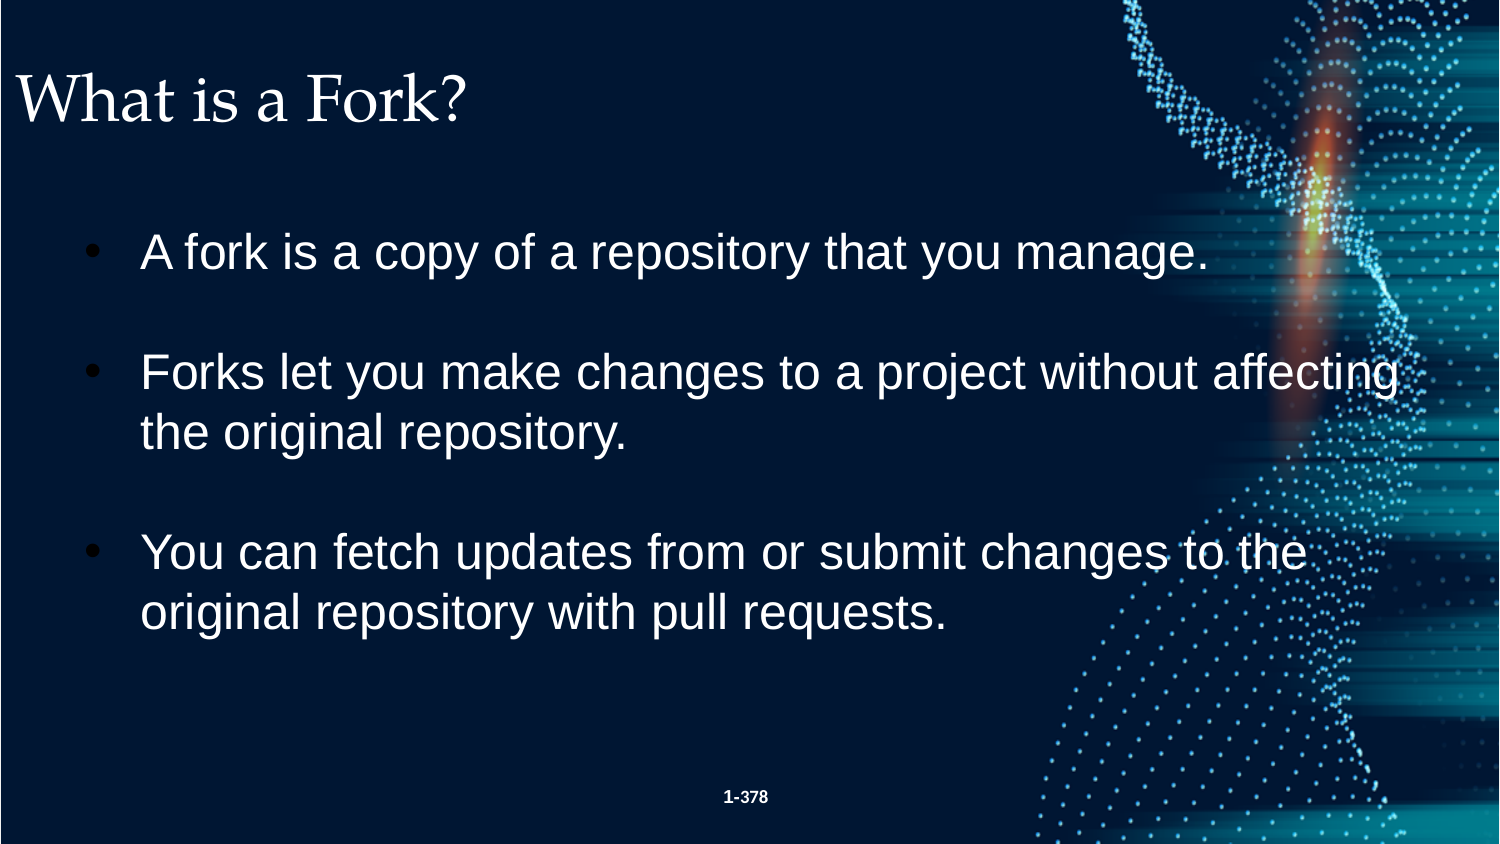

What is a Fork?
A fork is a copy of a repository that you manage.

Forks let you make changes to a project without affecting the original repository.

You can fetch updates from or submit changes to the original repository with pull requests.
1-378